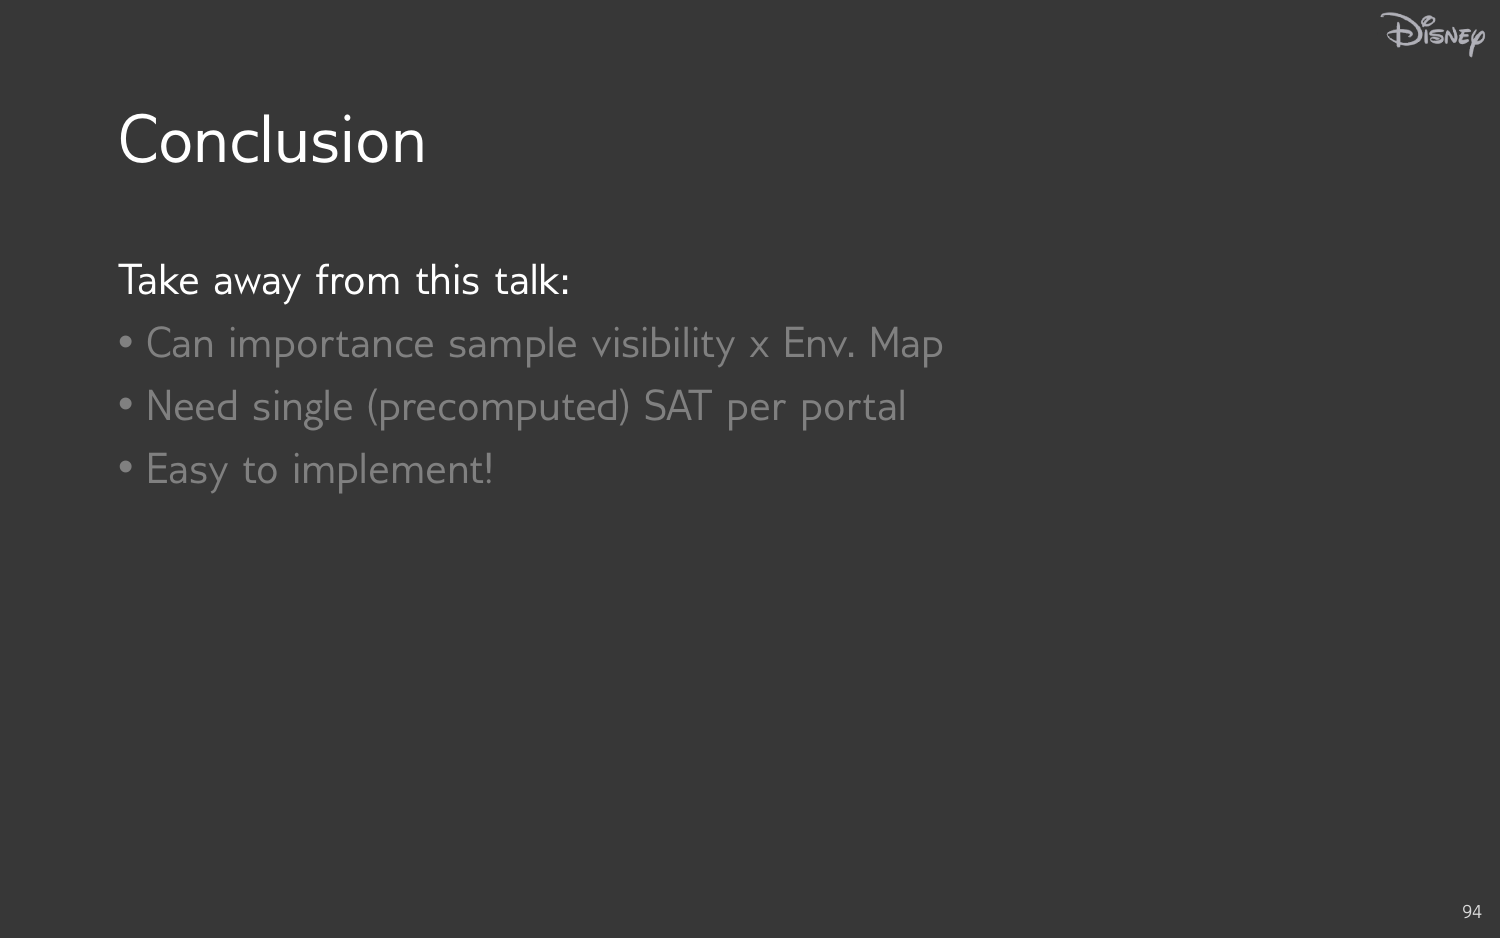

# Conclusion
Take away from this talk:
Can importance sample visibility x Env. Map
Need single (precomputed) SAT per portal
Easy to implement!
94